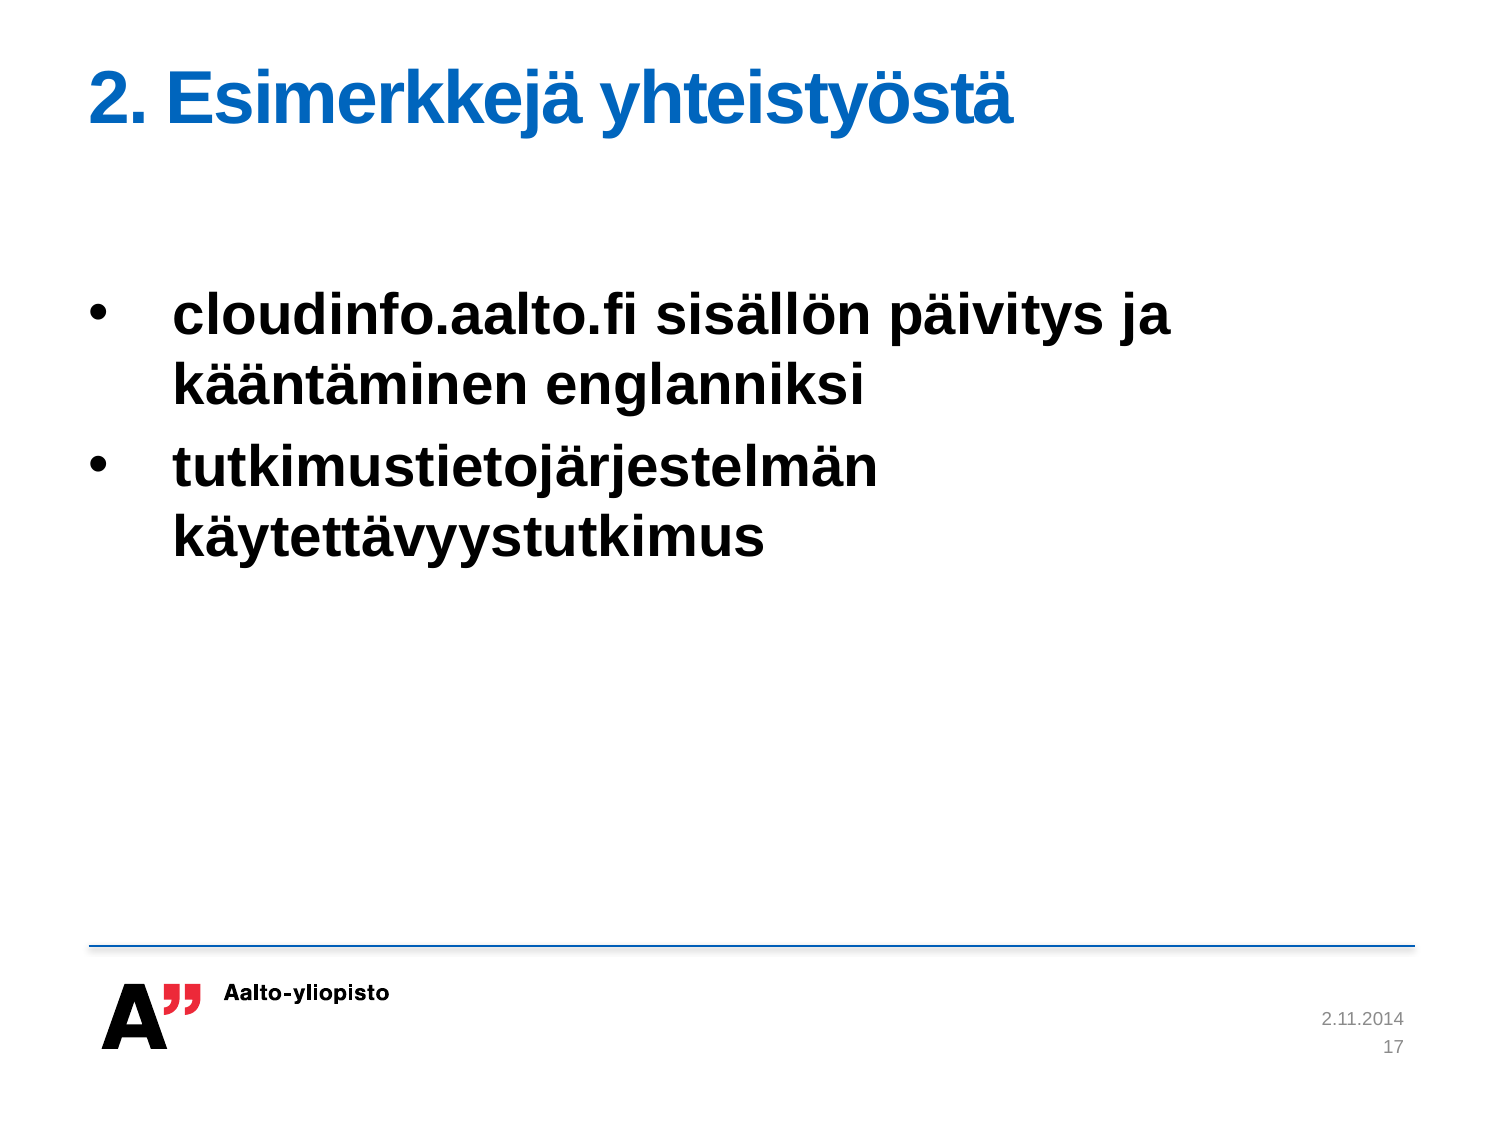

# 2. Esimerkkejä yhteistyöstä
cloudinfo.aalto.fi sisällön päivitys ja kääntäminen englanniksi
tutkimustietojärjestelmän käytettävyystutkimus
2.11.2014
17